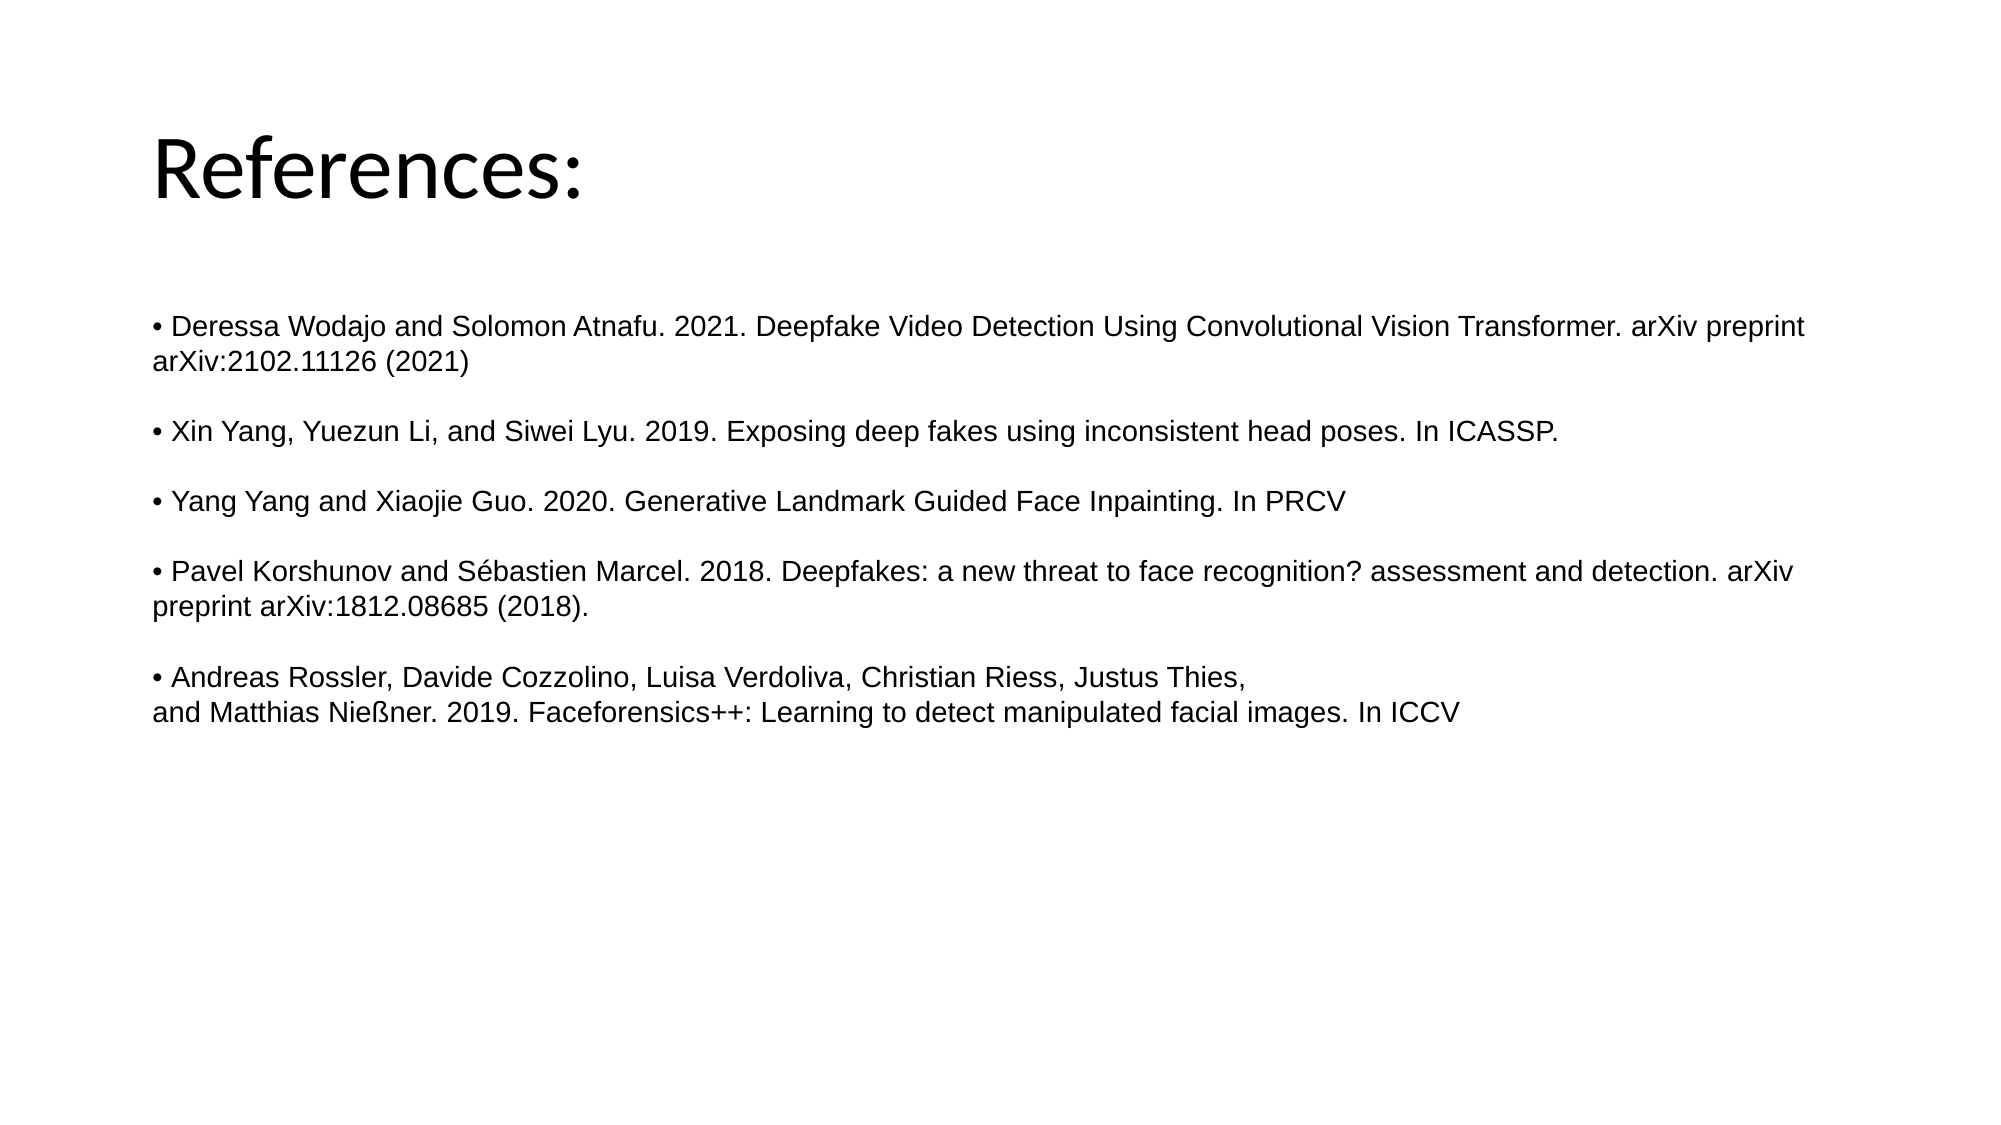

# References:
• Deressa Wodajo and Solomon Atnafu. 2021. Deepfake Video Detection Using Convolutional Vision Transformer. arXiv preprint arXiv:2102.11126 (2021)

• Xin Yang, Yuezun Li, and Siwei Lyu. 2019. Exposing deep fakes using inconsistent head poses. In ICASSP.

• Yang Yang and Xiaojie Guo. 2020. Generative Landmark Guided Face Inpainting. In PRCV

• Pavel Korshunov and Sébastien Marcel. 2018. Deepfakes: a new threat to face recognition? assessment and detection. arXiv preprint arXiv:1812.08685 (2018).

• Andreas Rossler, Davide Cozzolino, Luisa Verdoliva, Christian Riess, Justus Thies,
and Matthias Nießner. 2019. Faceforensics++: Learning to detect manipulated facial images. In ICCV